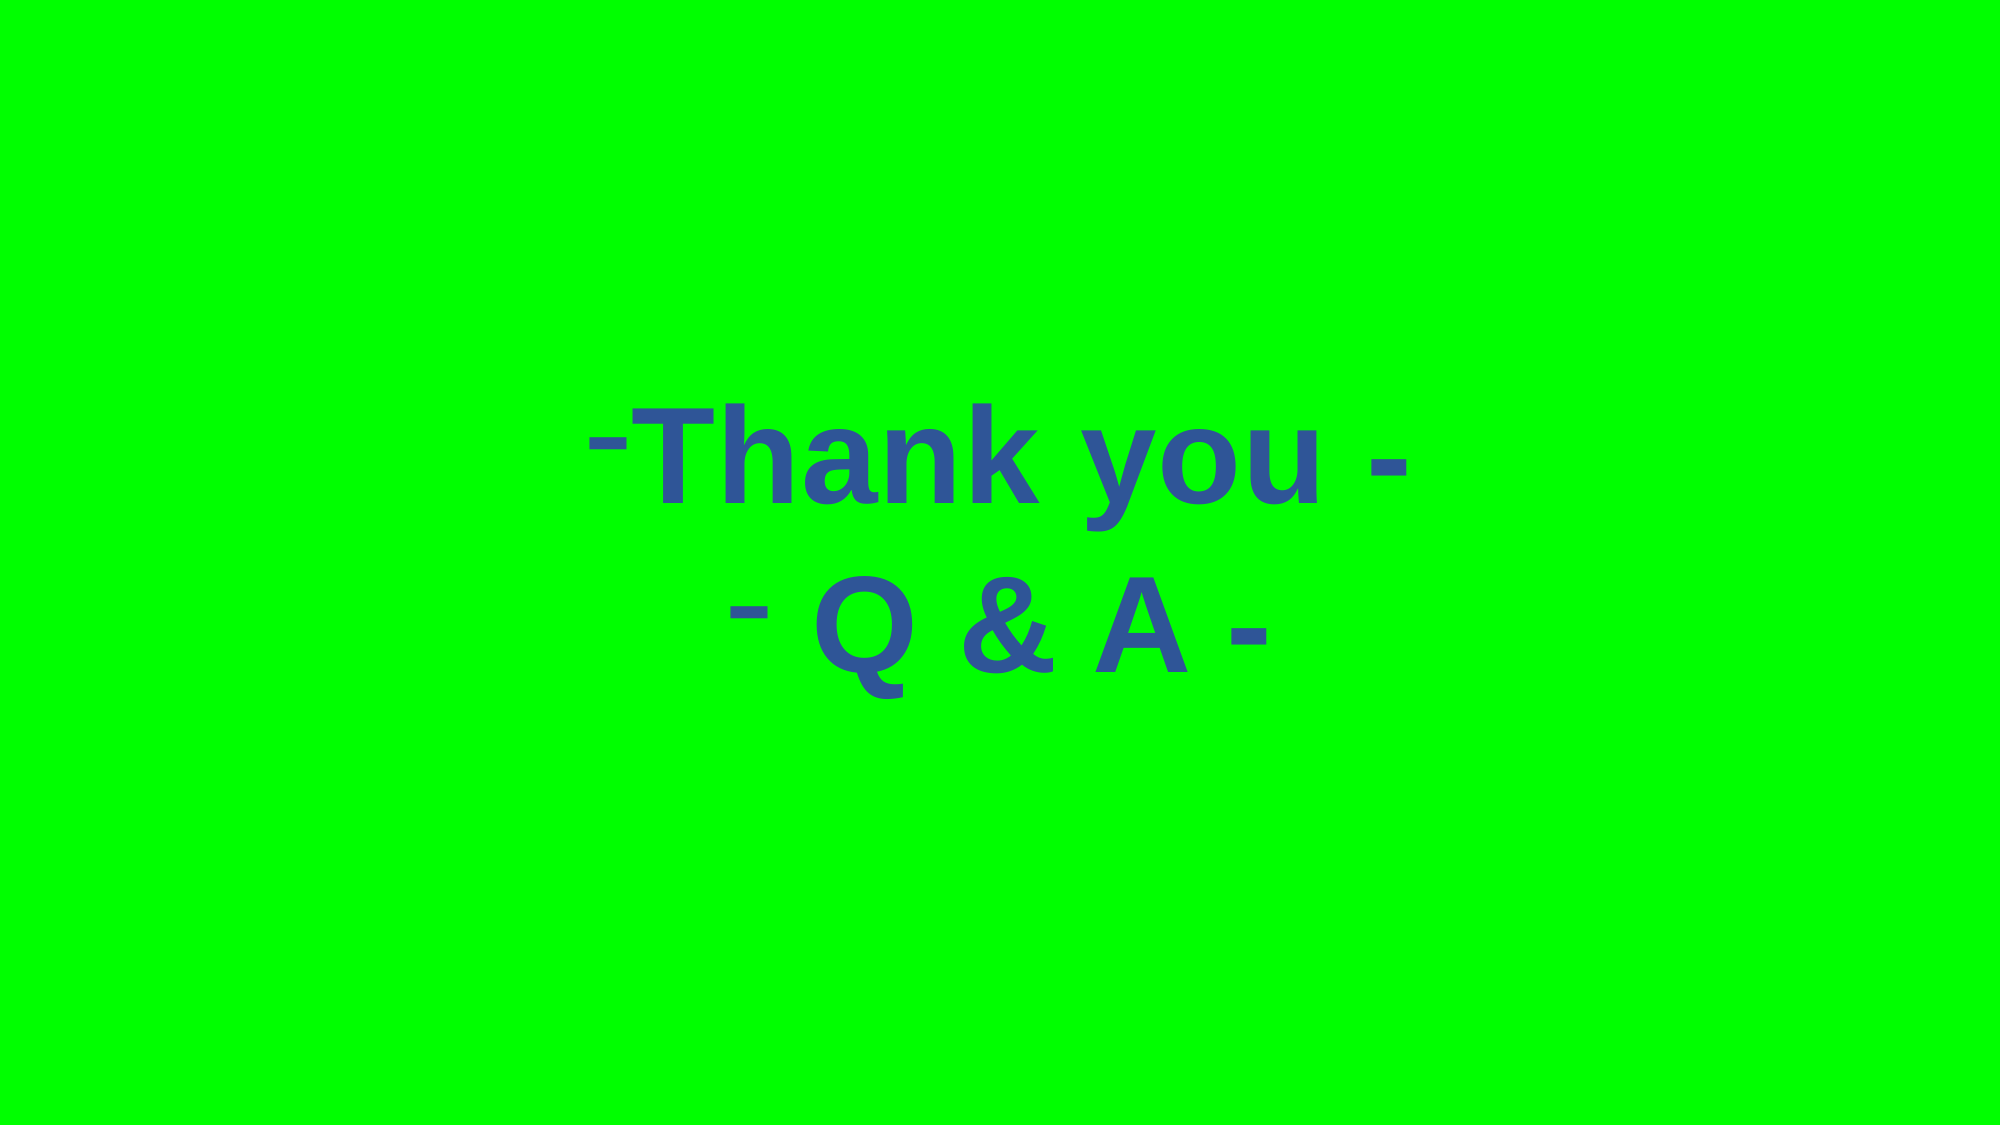

Thank you -
 Q & A -